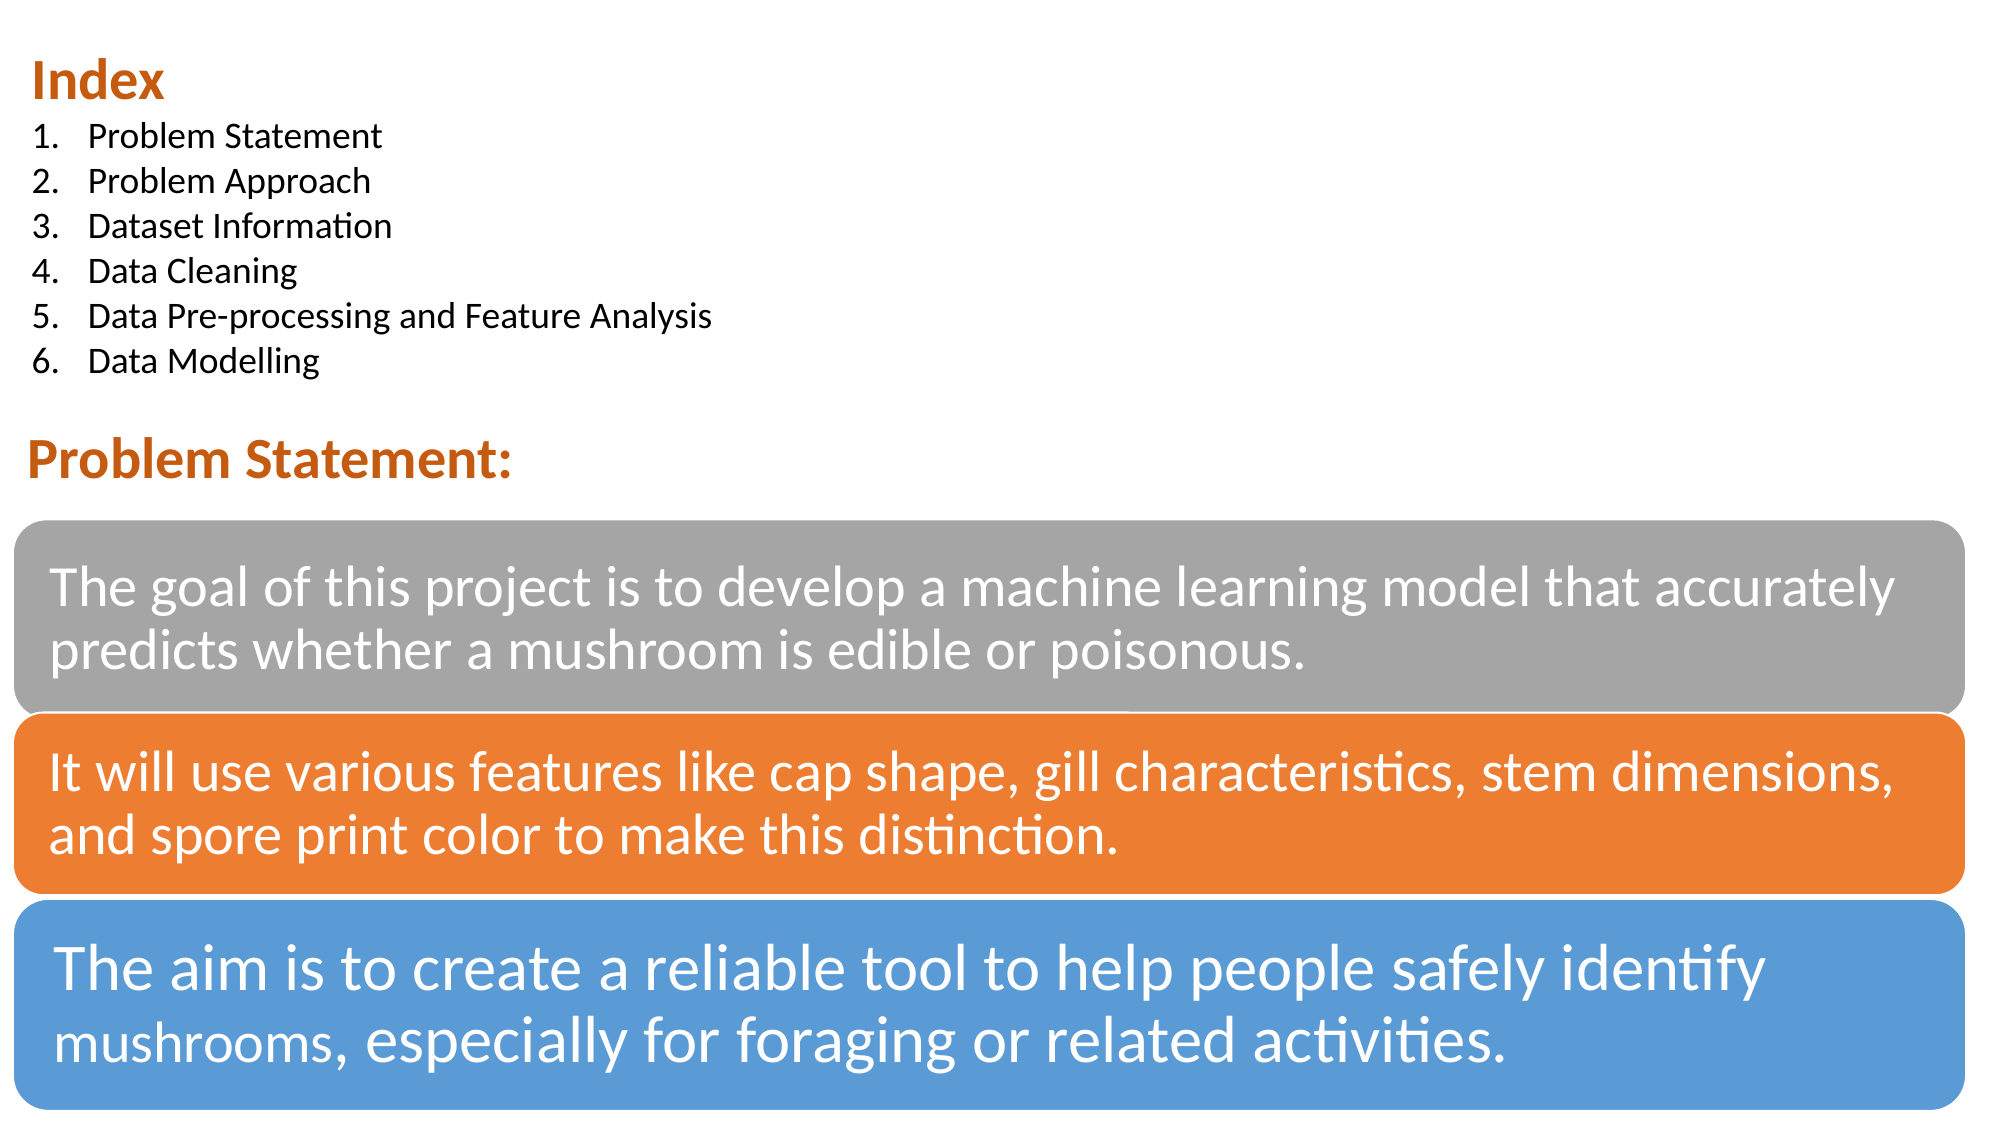

Index
Problem Statement
Problem Approach
Dataset Information
Data Cleaning
Data Pre-processing and Feature Analysis
Data Modelling

Problem Statement:

The goal of this project is to develop a machine learning model that accurately predicts whether a mushroom is edible or poisonous.
It will use various features like cap shape, gill characteristics, stem dimensions, and spore print color to make this distinction.
The aim is to create a reliable tool to help people safely identify mushrooms, especially for foraging or related activities.